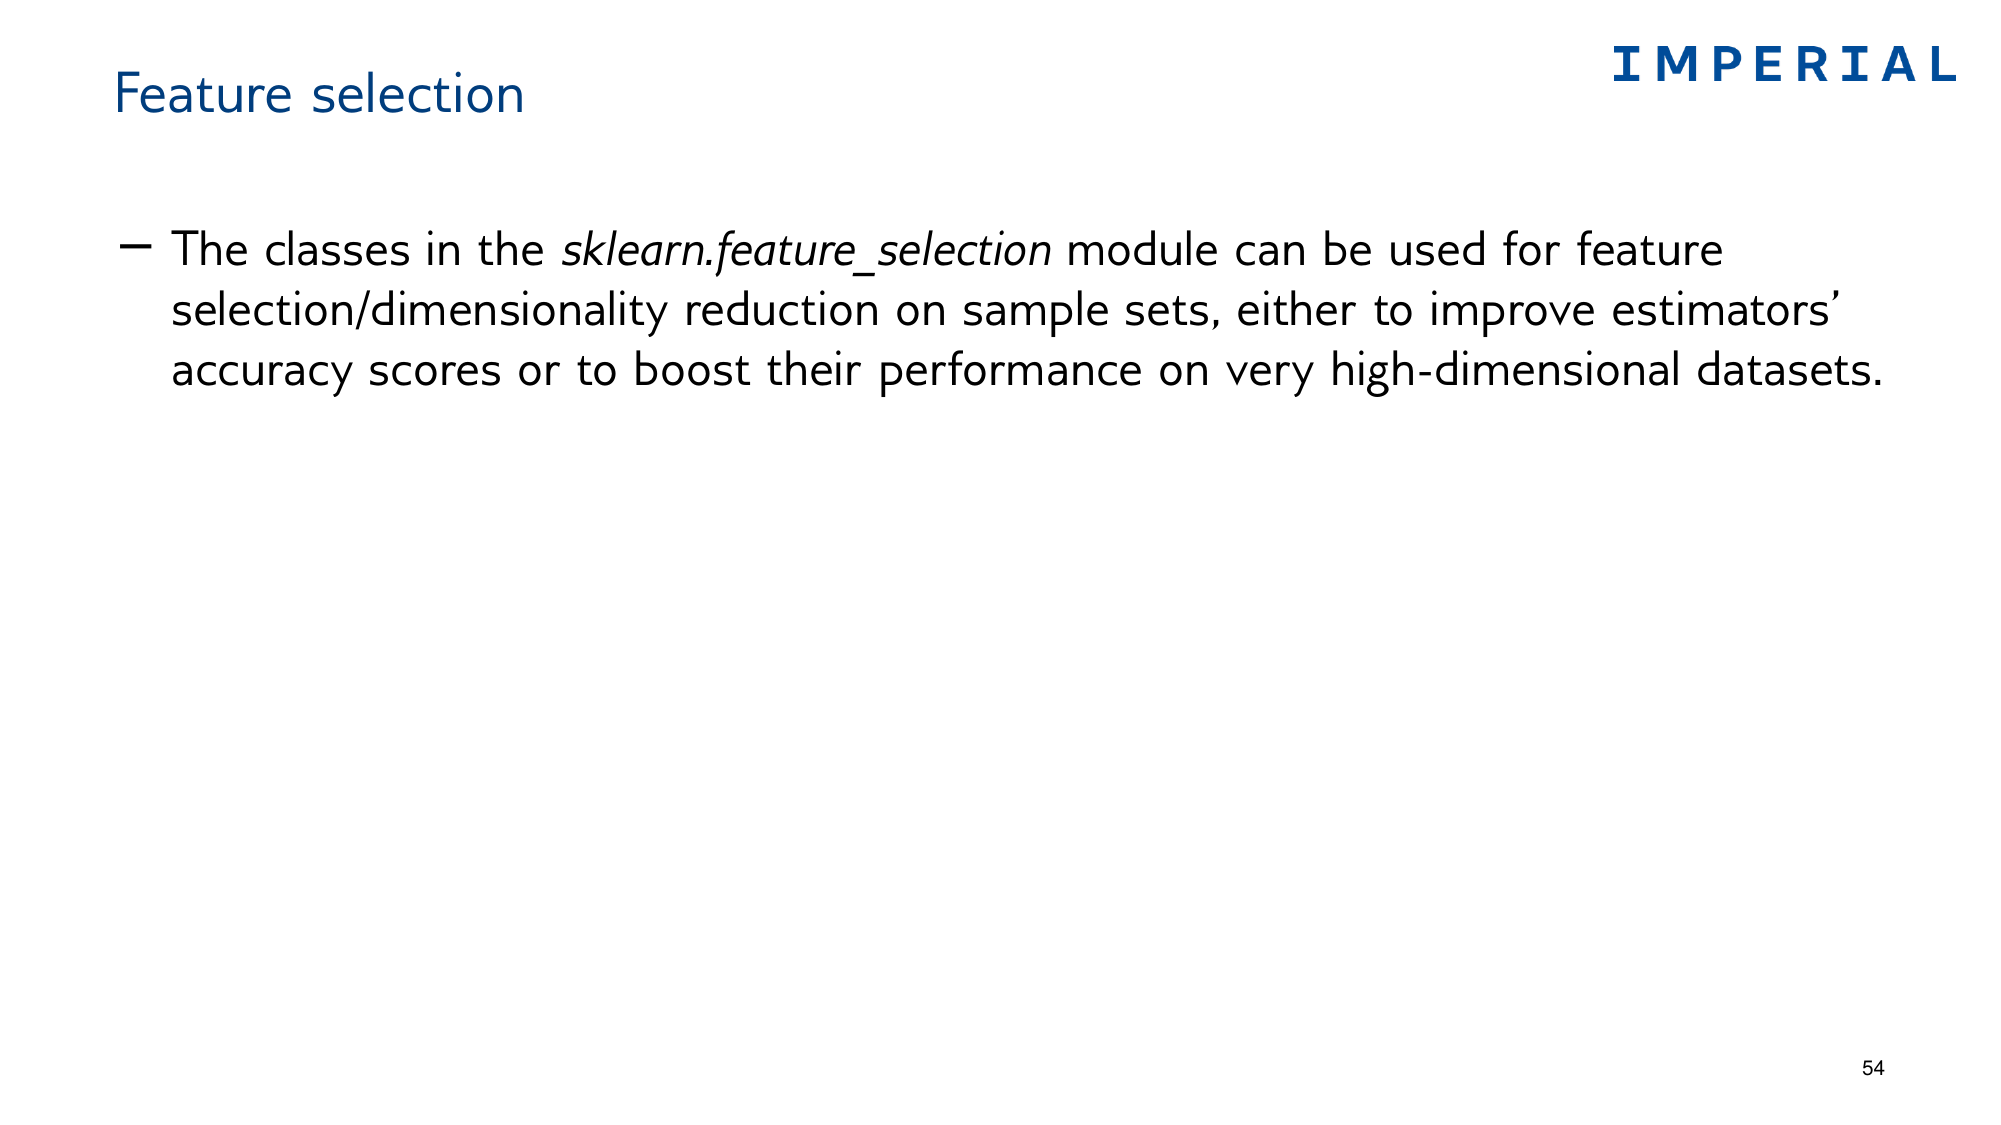

# Feature selection
The classes in the sklearn.feature_selection module can be used for feature selection/dimensionality reduction on sample sets, either to improve estimators’ accuracy scores or to boost their performance on very high-dimensional datasets.
54